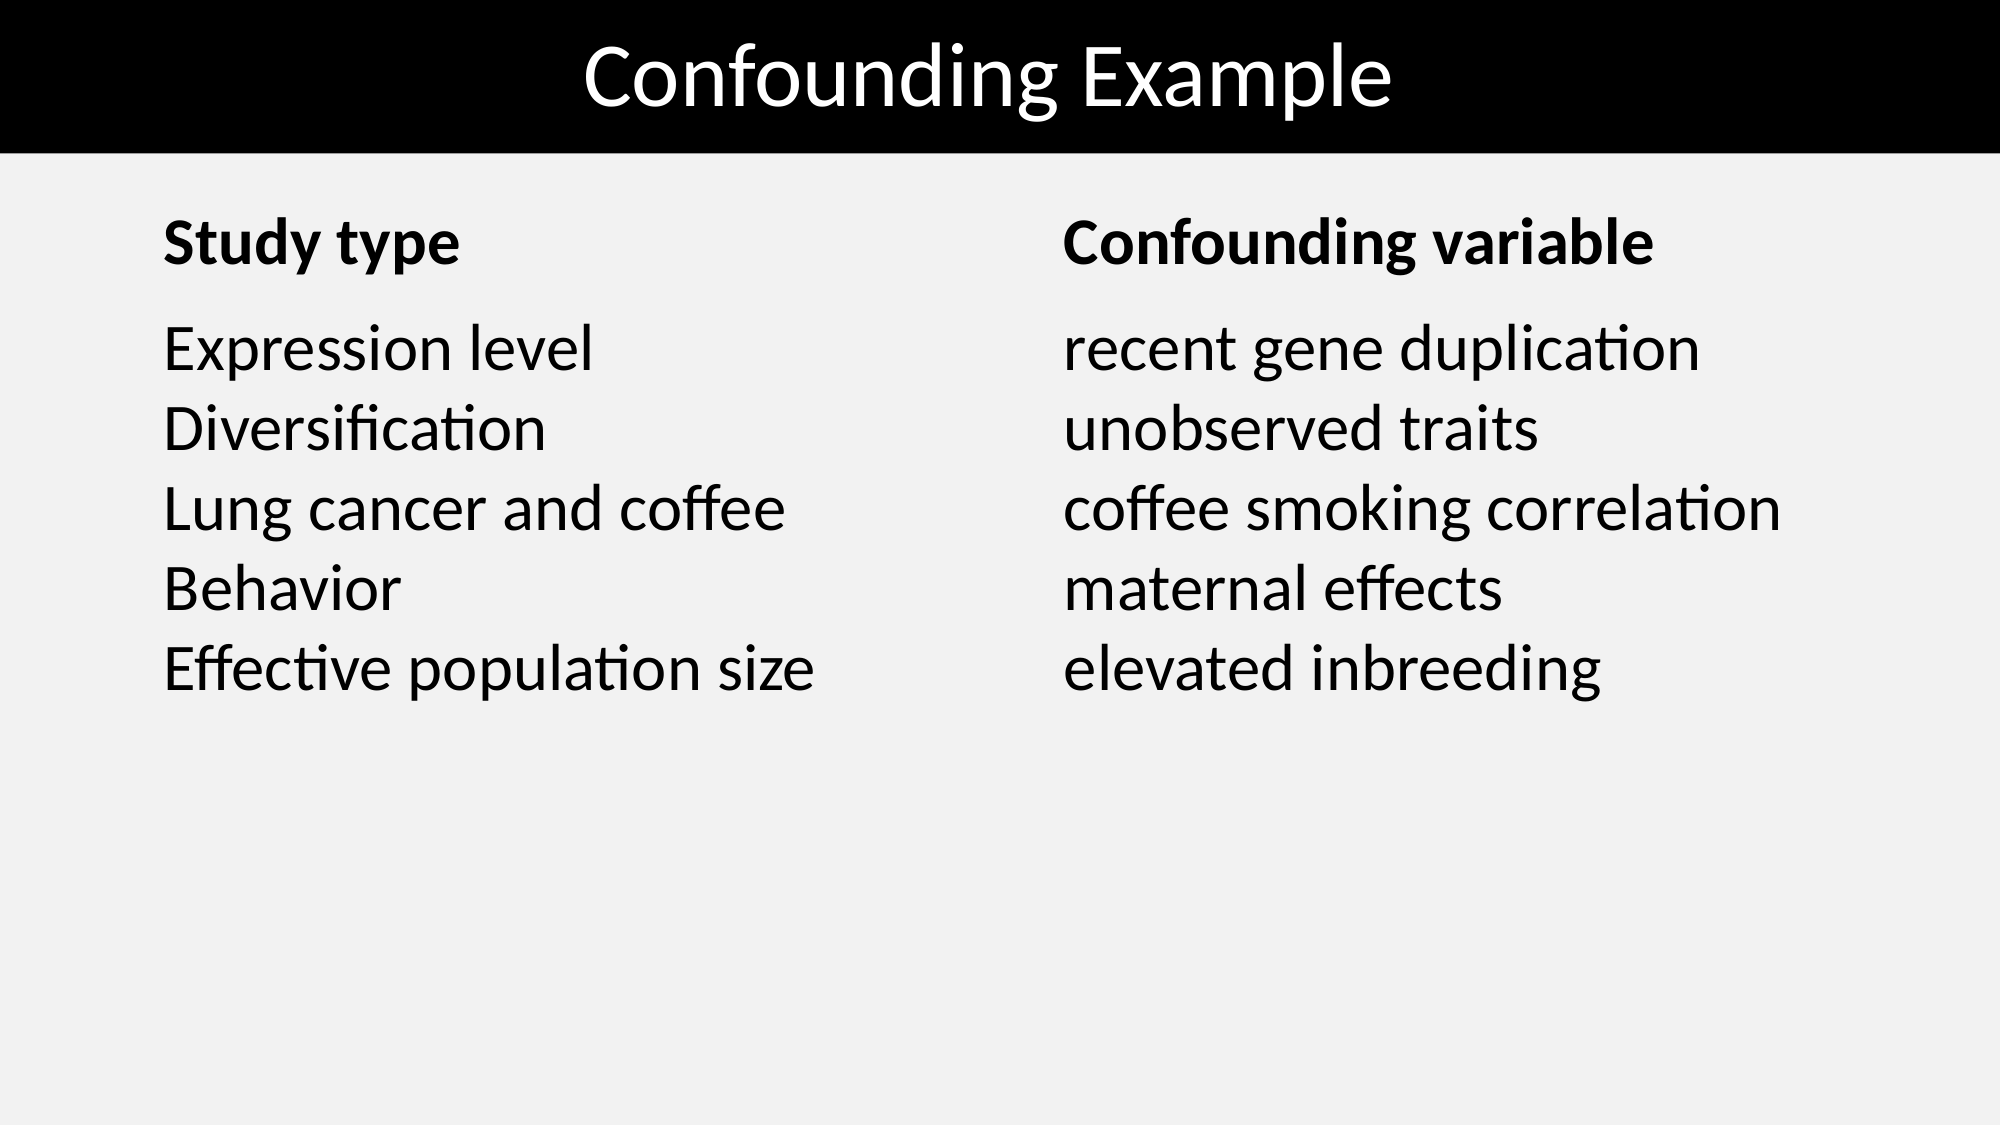

# Confounding Example
Study type					Confounding variable

Expression level				recent gene duplication
Diversification				unobserved traits
Lung cancer and coffee		coffee smoking correlation
Behavior					maternal effects
Effective population size		elevated inbreeding